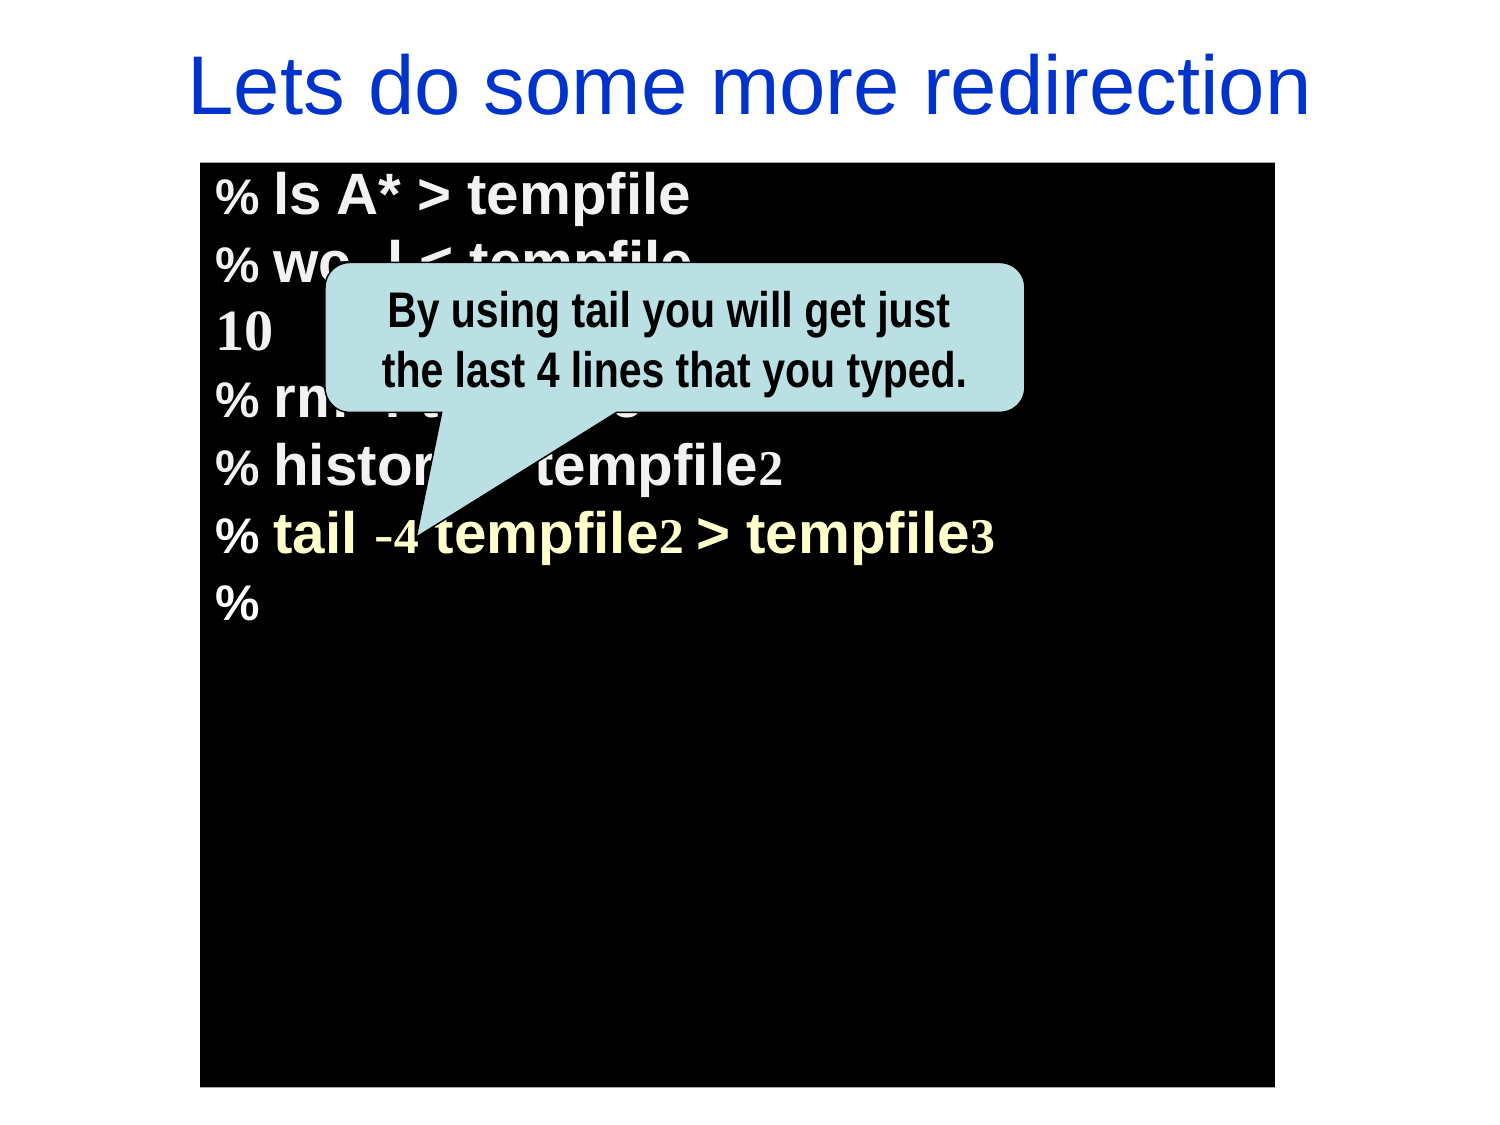

Lets do some more redirection
% ls A* > tempfile
% wc -l < tempfile
10
% rm -f tempfile
% history > tempfile2
% tail -4 tempfile2 > tempfile3
% cat tempfile3
ls A* > tempfile
wc -l < tempfile
rm -f tempfile
history > tempfile2
% head -4 tempfile3 > tempfile4
%
By using tail you will get just
the last 4 lines that you typed.